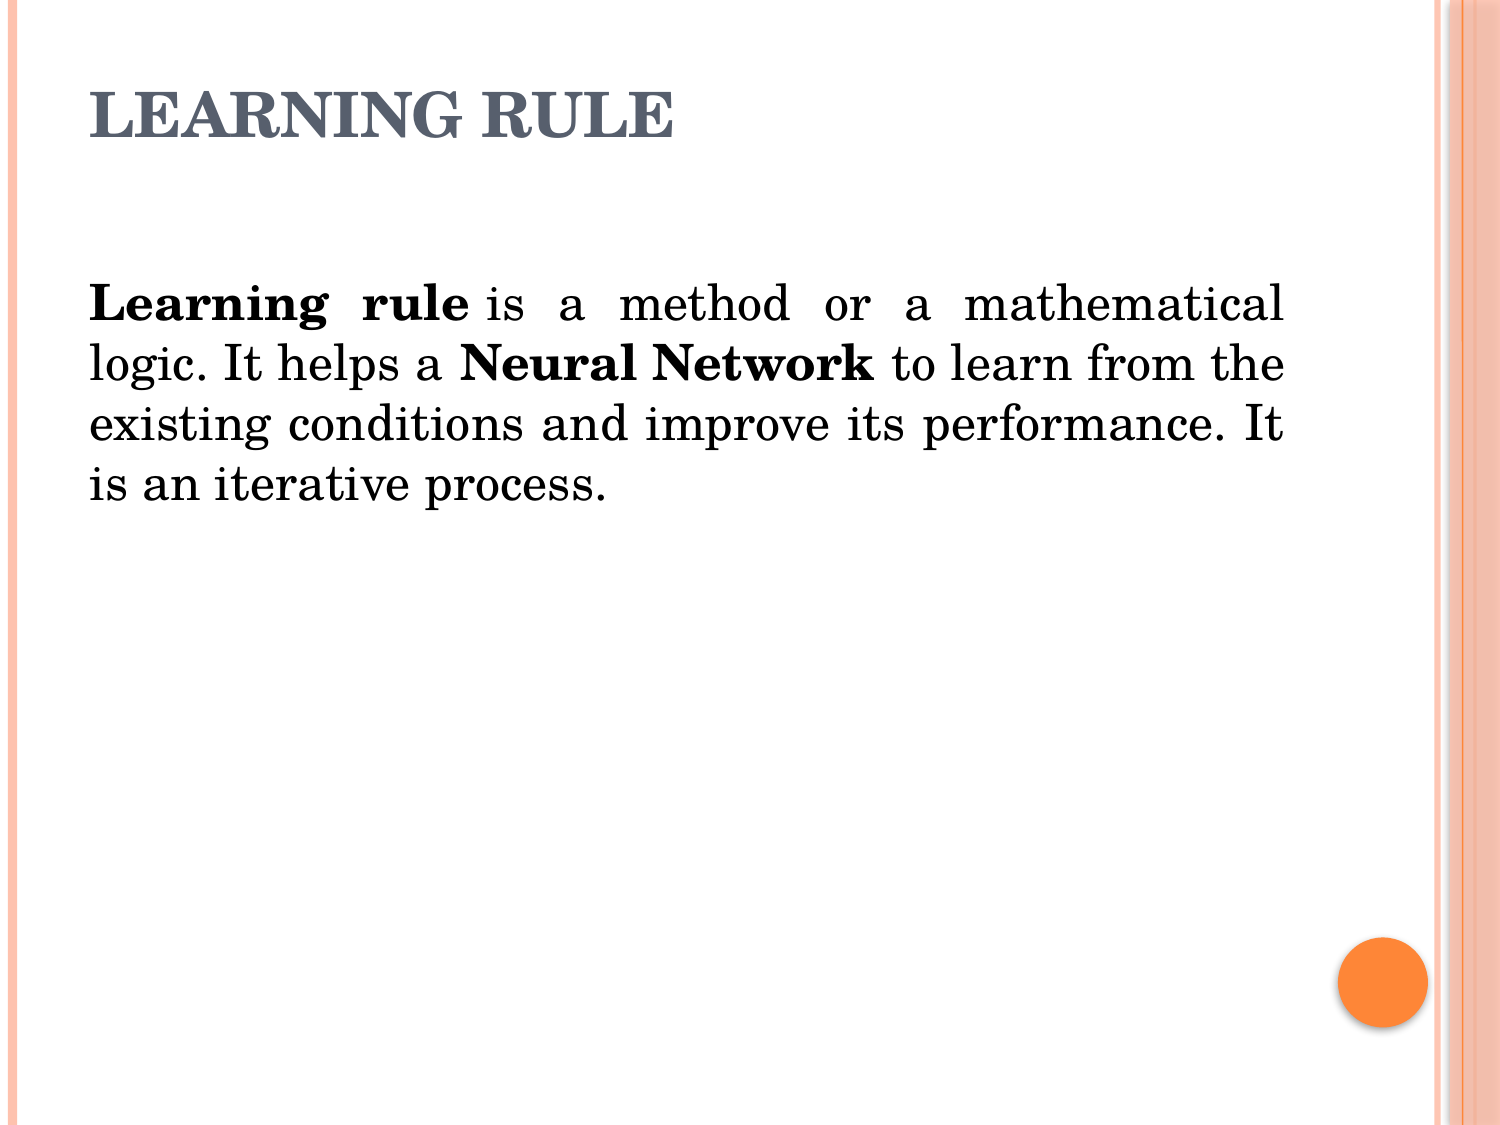

# Learning rule
Learning rule is a method or a mathematical logic. It helps a Neural Network to learn from the existing conditions and improve its performance. It is an iterative process.